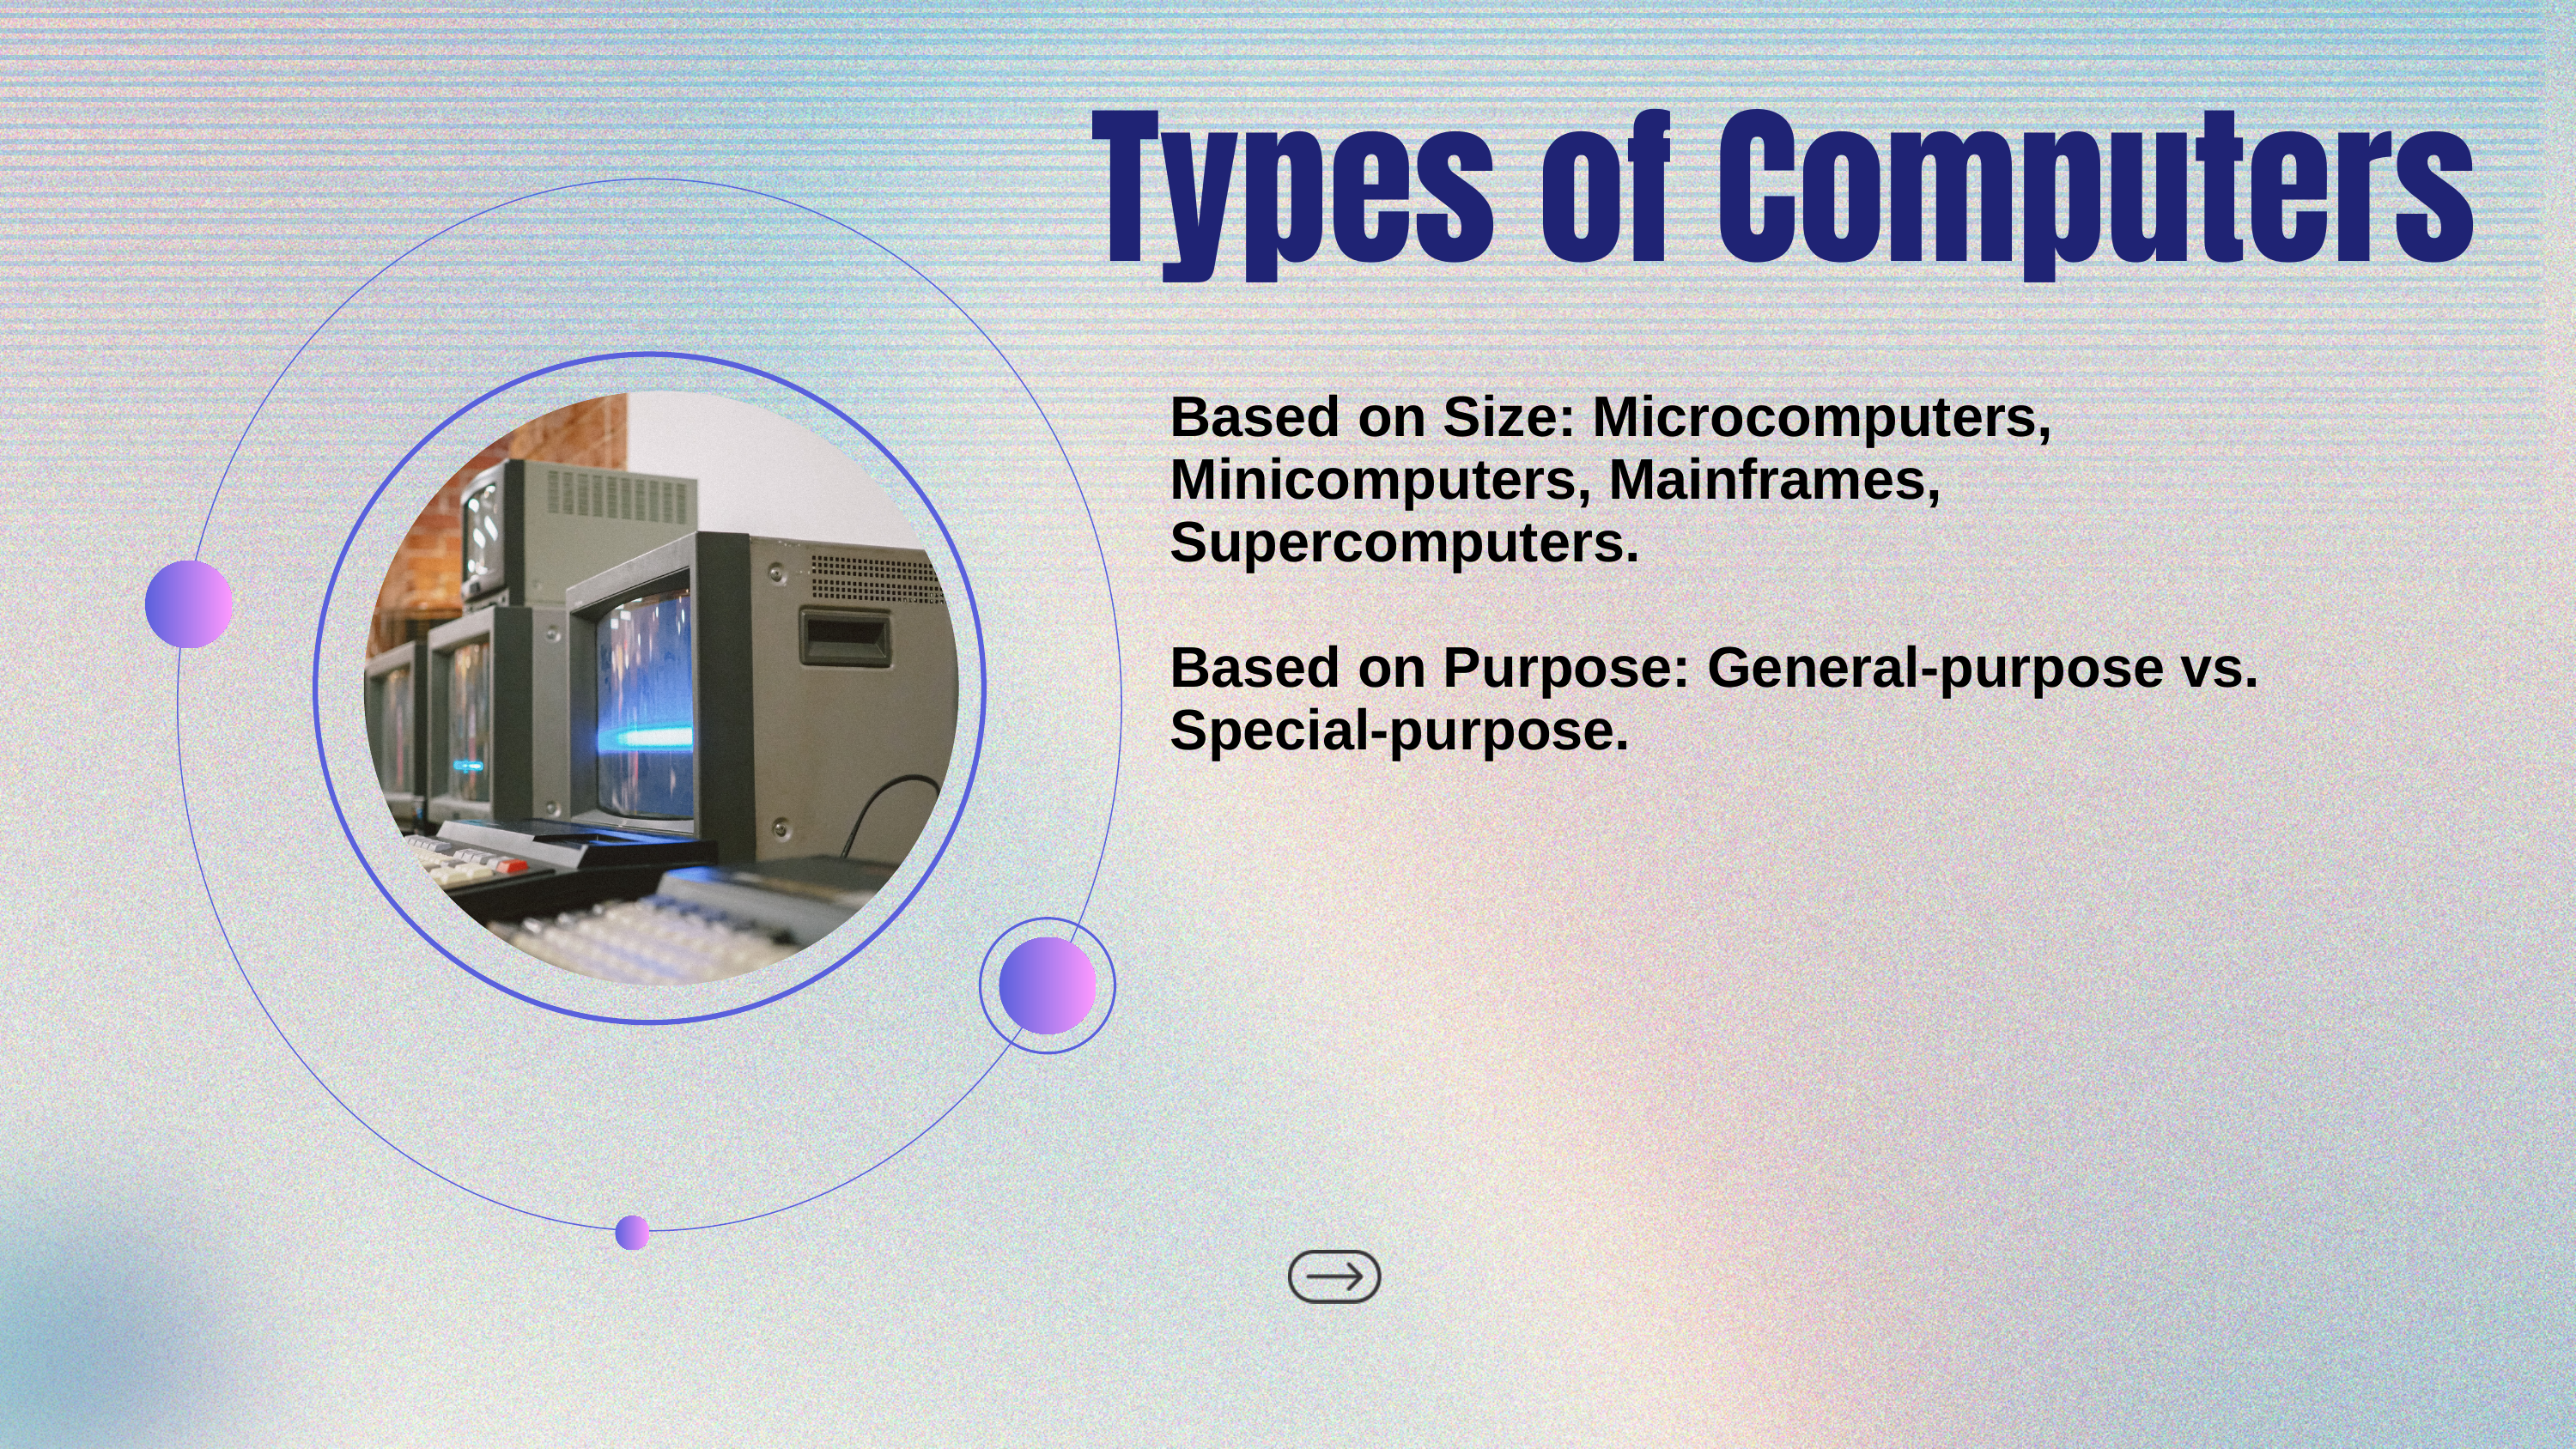

Types of Computers

Based on Size: Microcomputers, Minicomputers, Mainframes, Supercomputers.

Based on Purpose: General-purpose vs. Special-purpose.